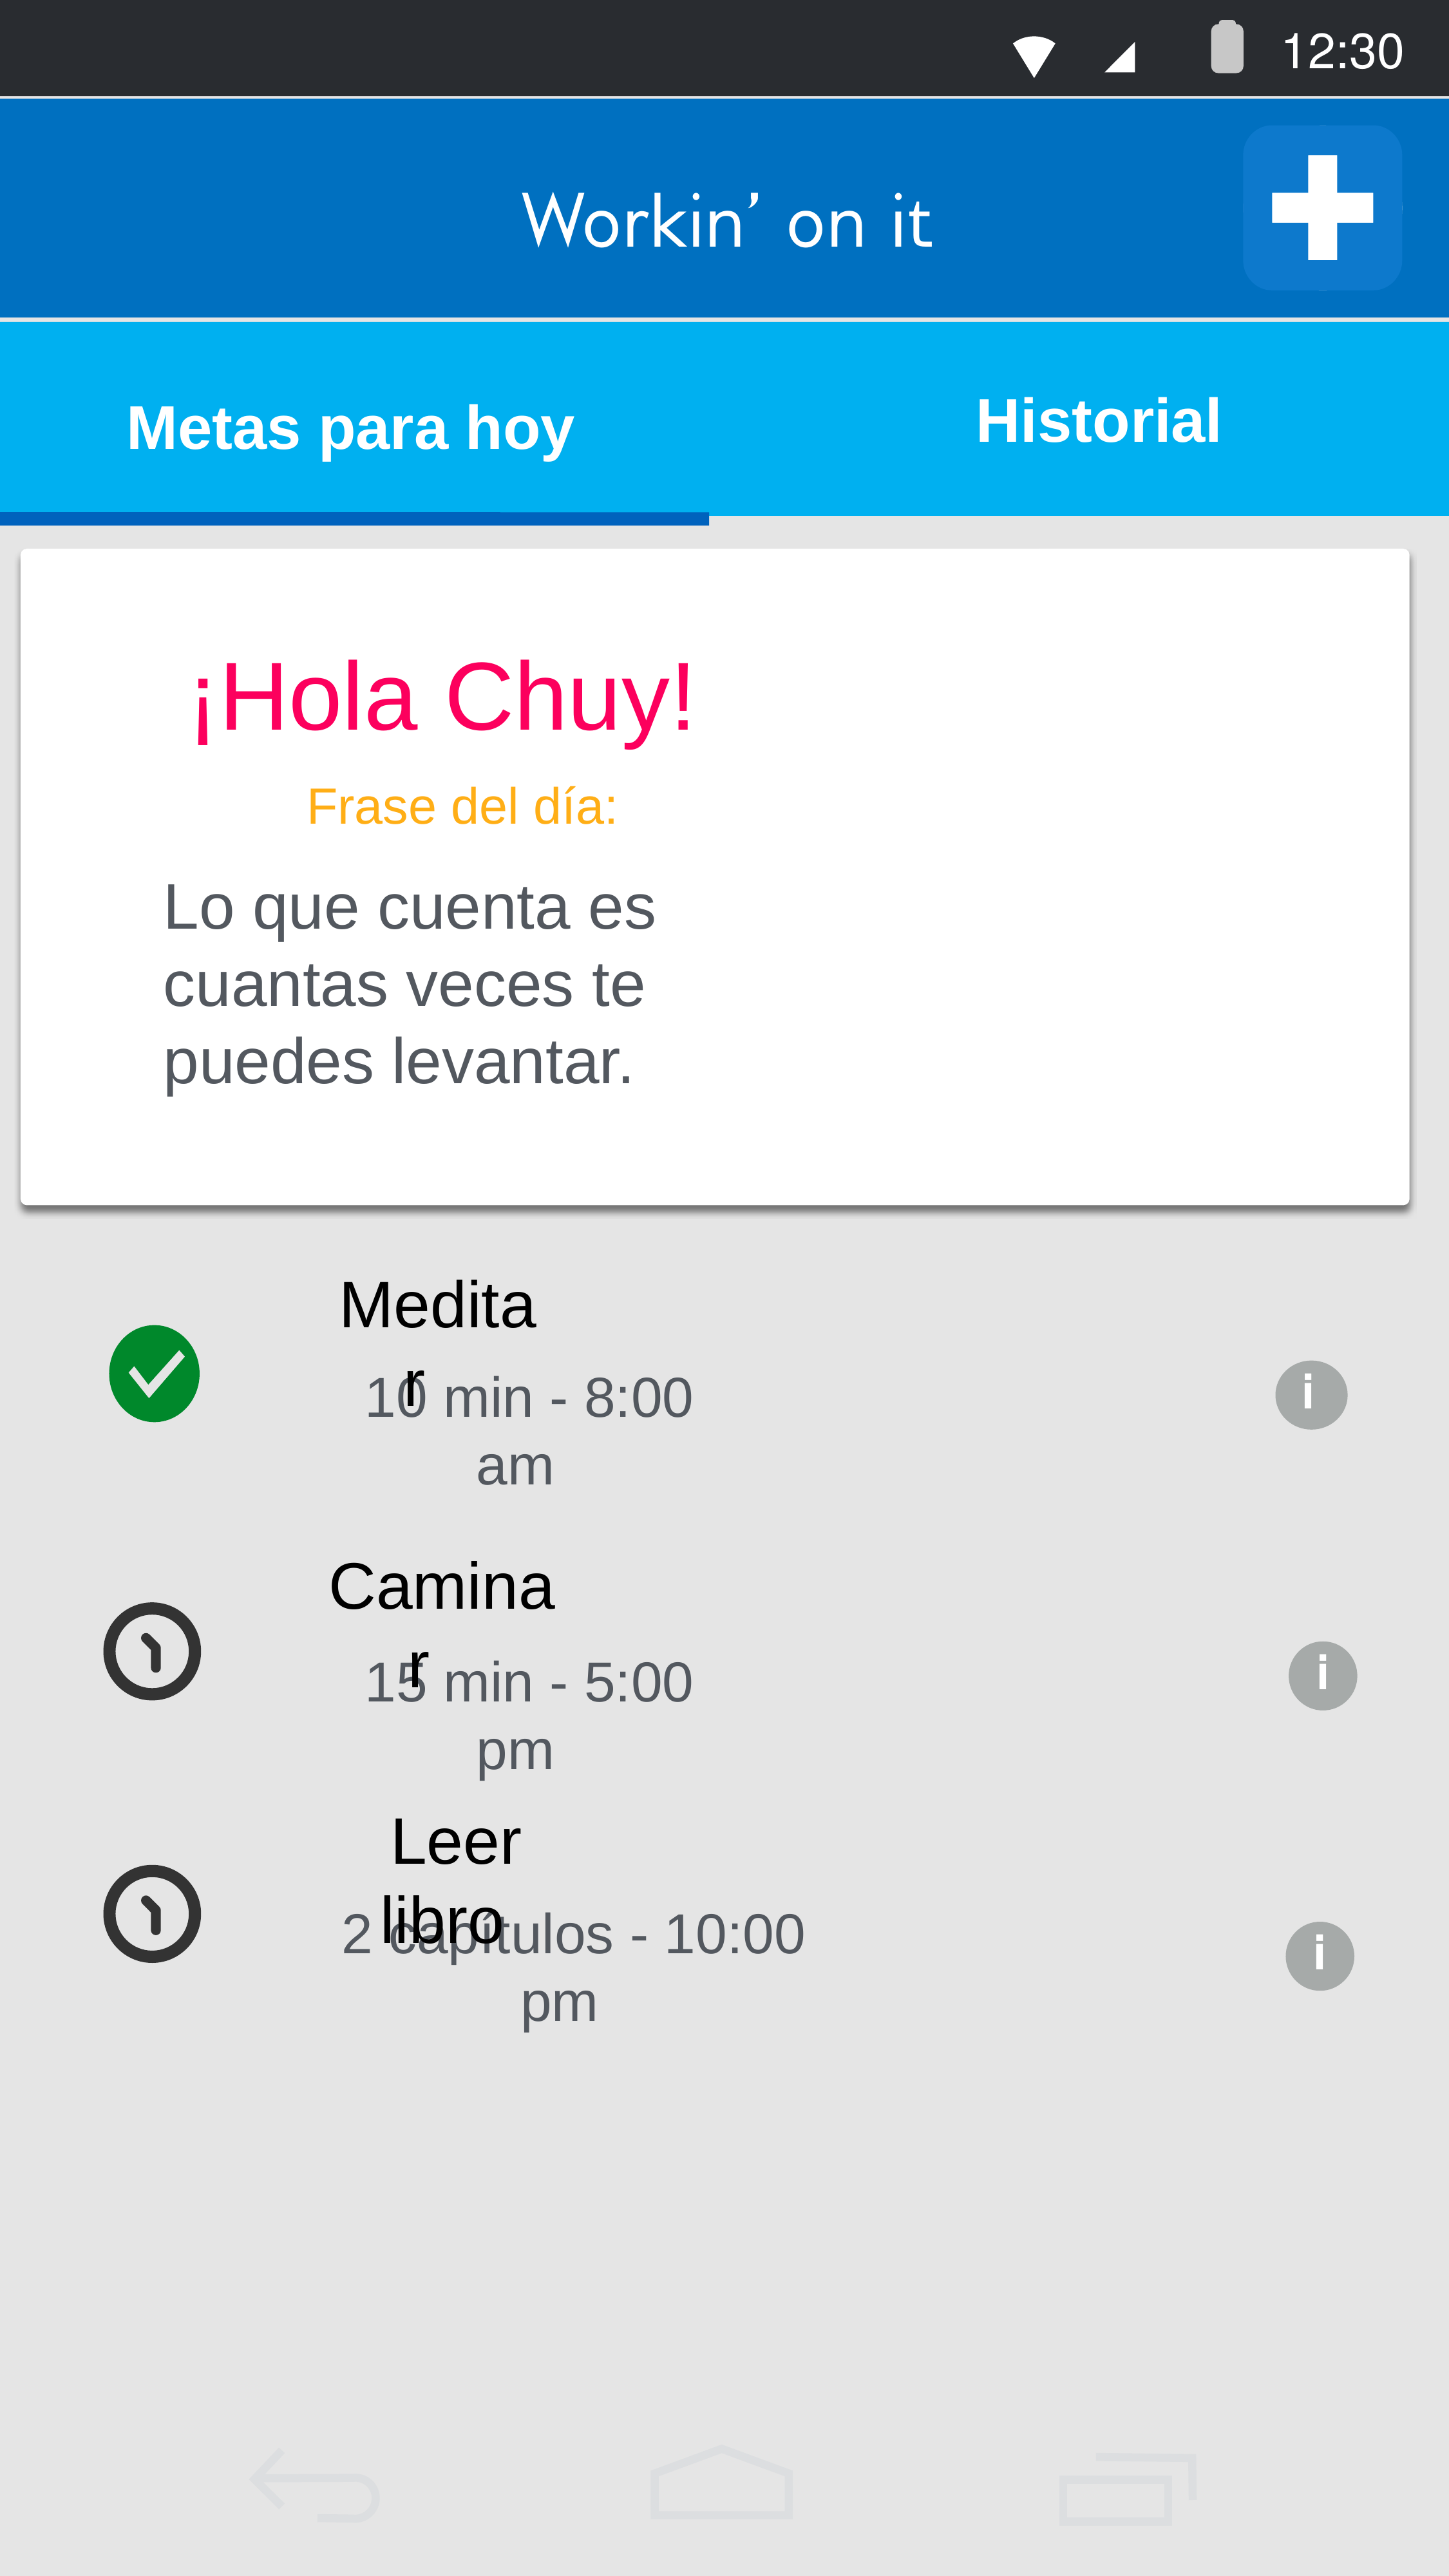

12:30

Workin’ on it

Historial
Metas para hoy

¡Hola Chuy!
Frase del día:
Lo que cuenta es cuantas veces te puedes levantar.
Meditar

i

10 min - 8:00 am
Caminar

i

15 min - 5:00 pm
Leer libro

i

2 capítulos - 10:00 pm